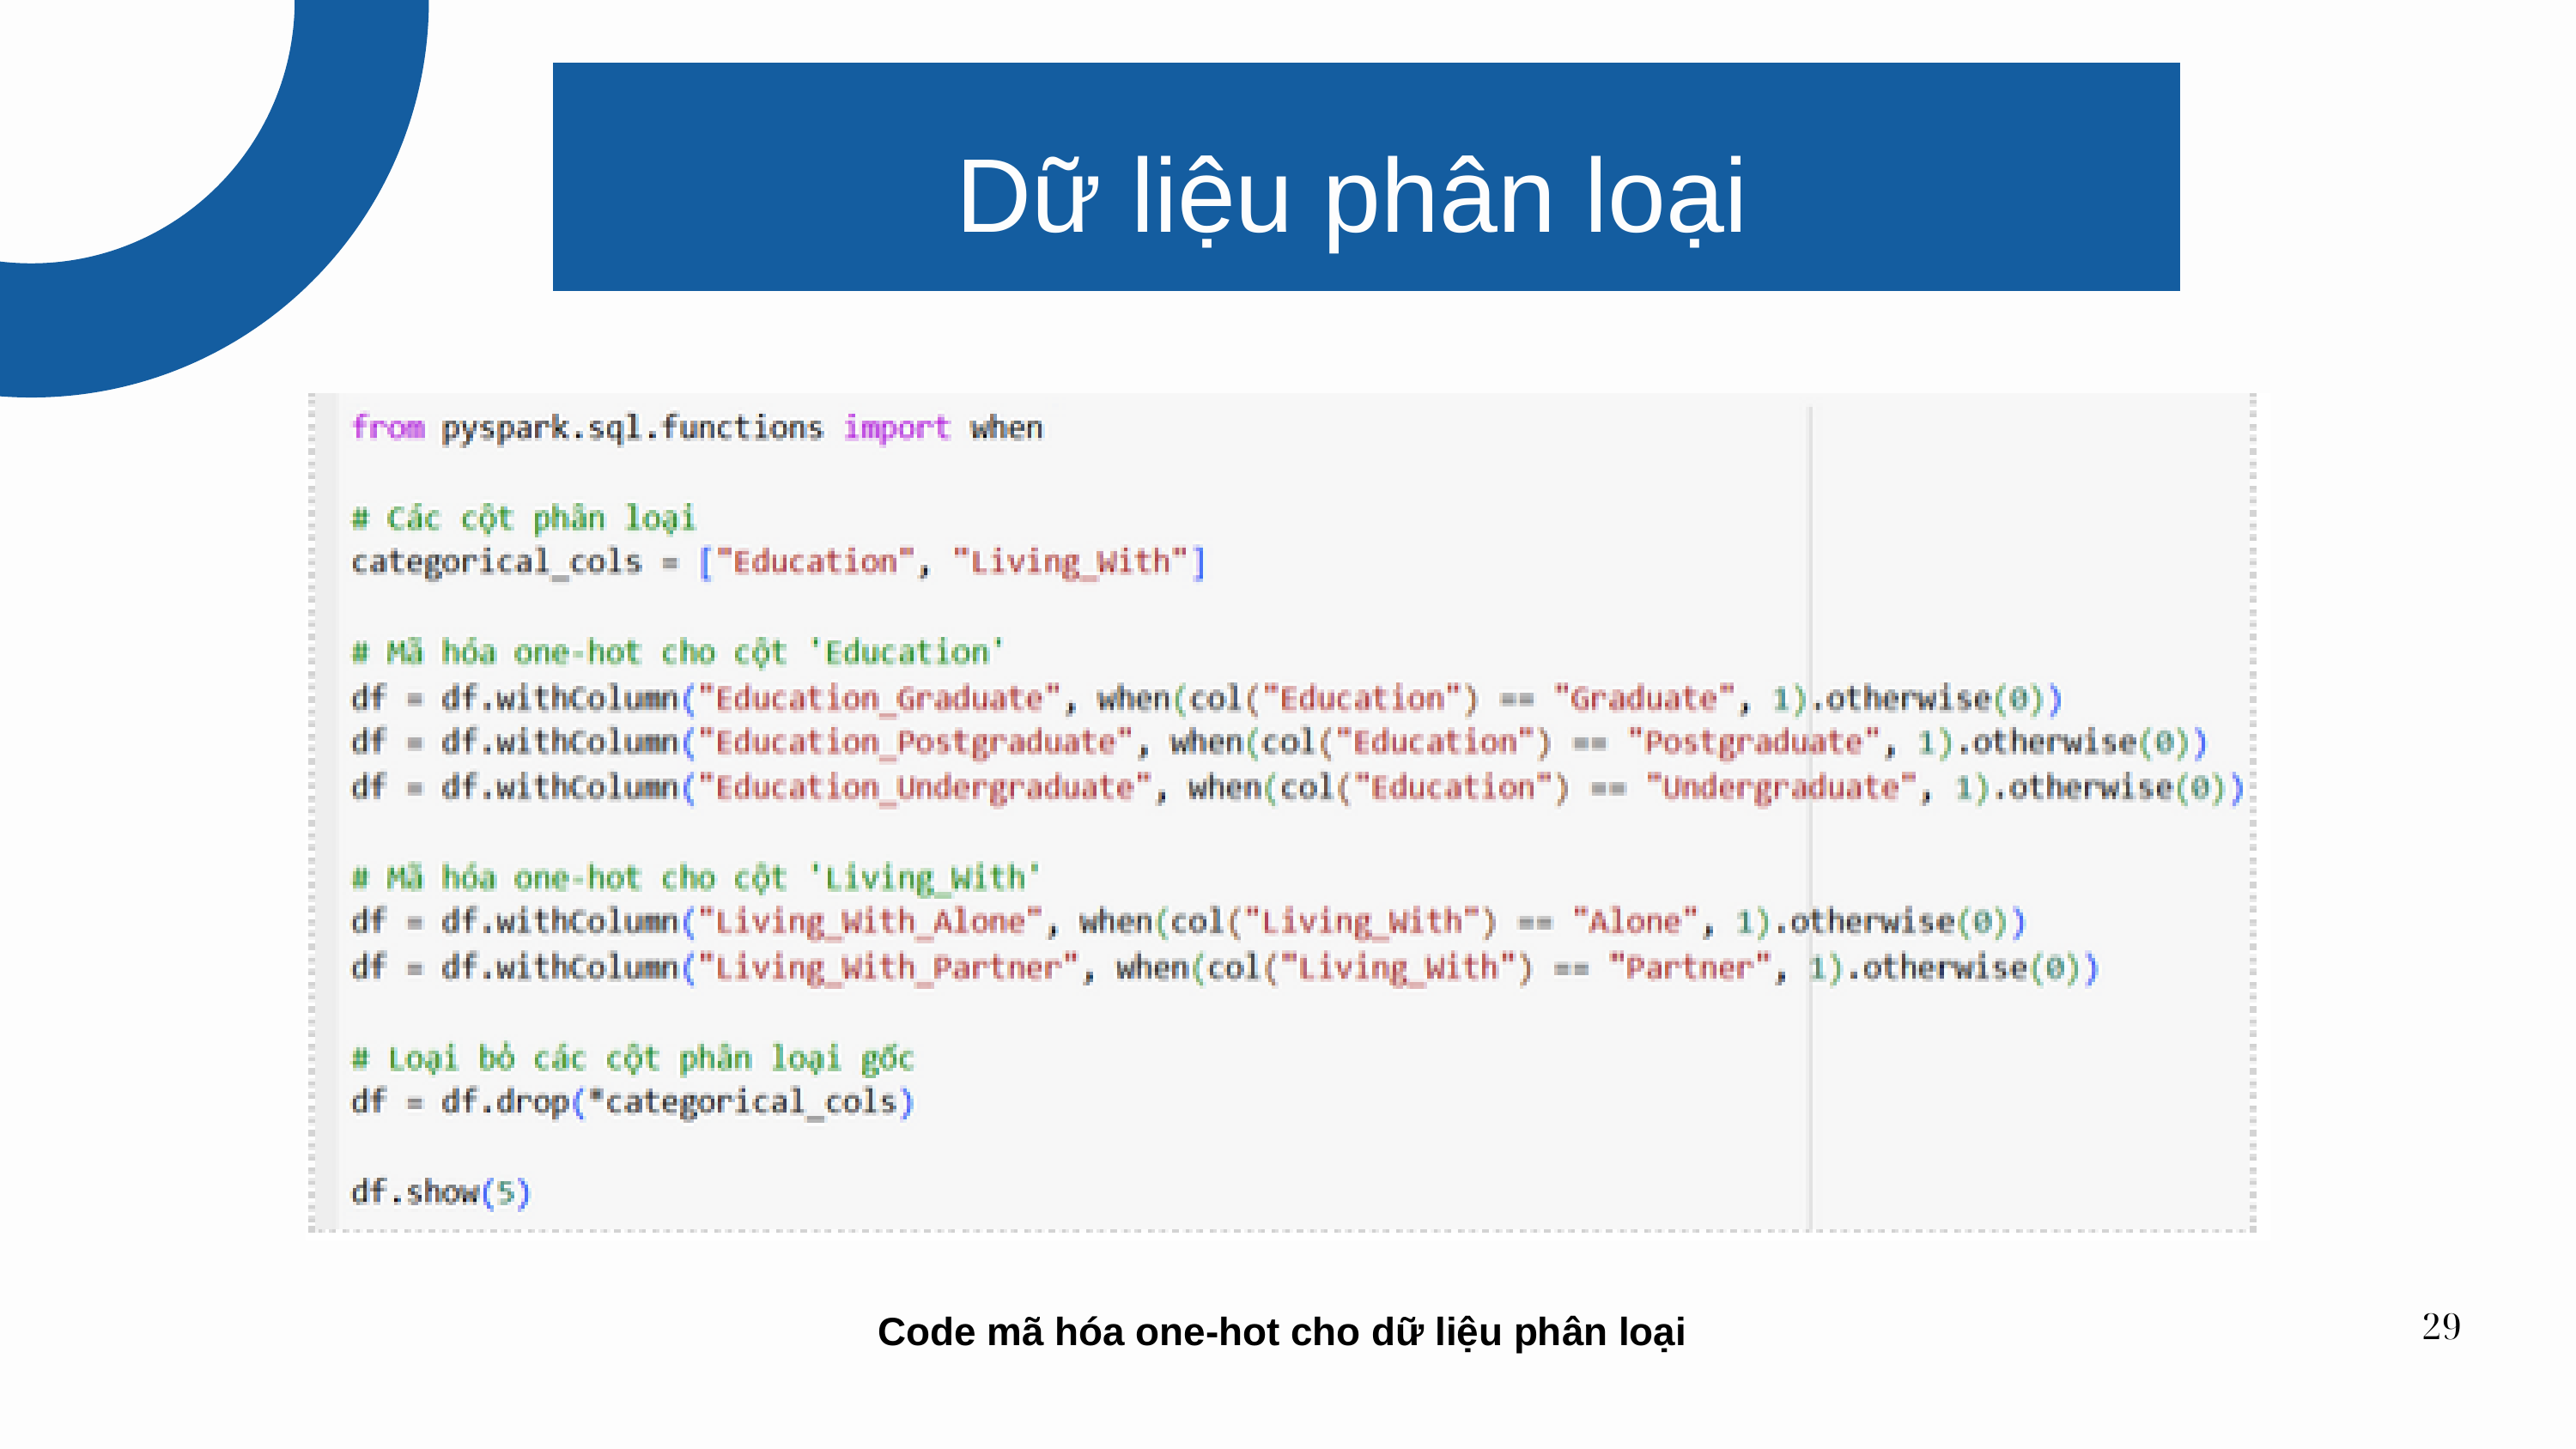

Dữ liệu phân loại

29
​Code mã hóa one-hot cho dữ liệu phân loại